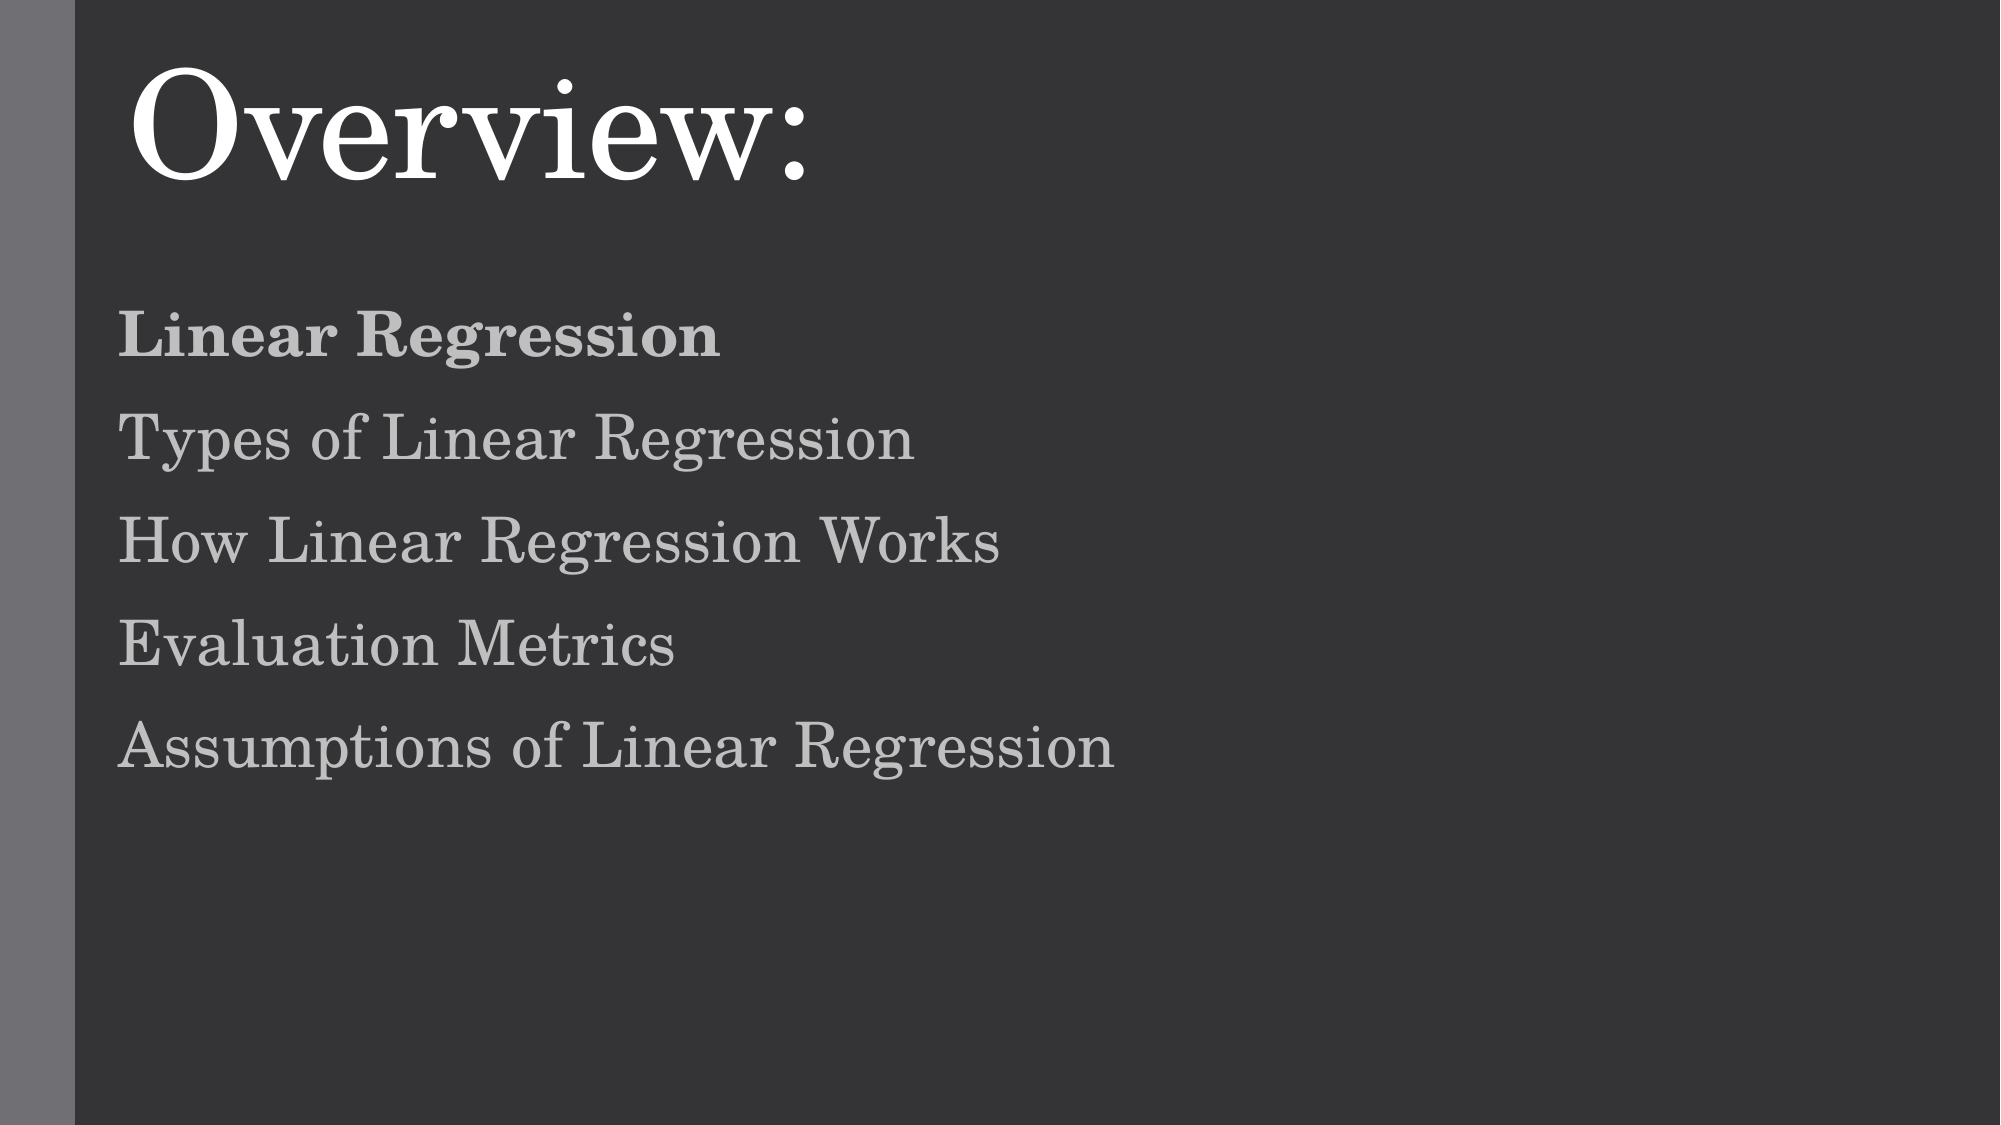

# Overview:
Linear Regression
Types of Linear Regression
How Linear Regression Works
Evaluation Metrics
Assumptions of Linear Regression